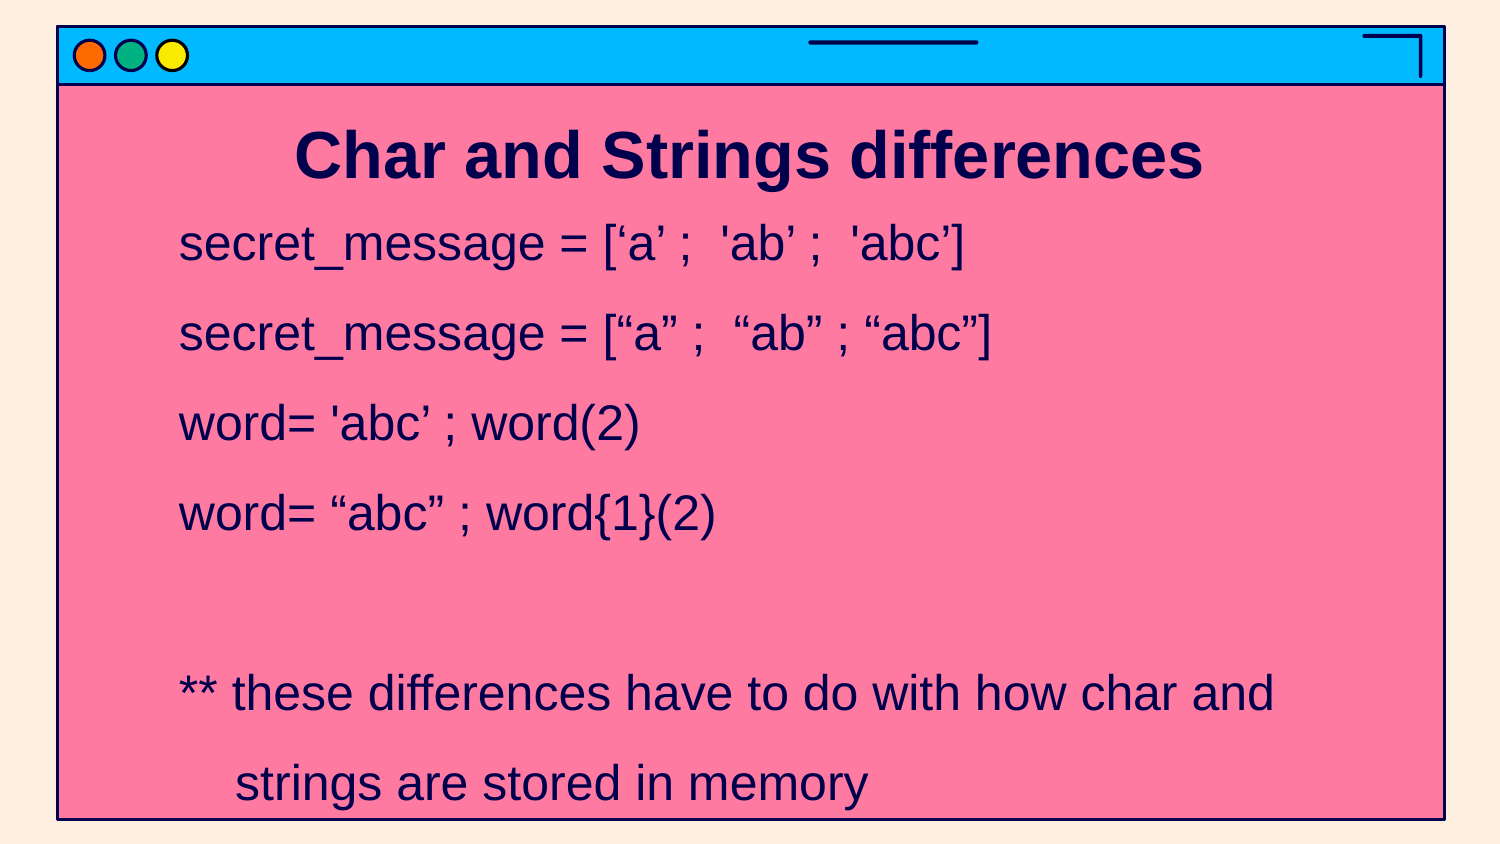

# Char and Strings differences
secret_message = [‘a’ ;  'ab’ ;  'abc’]
secret_message = [“a” ;  “ab” ; “abc”]
word= 'abc’ ; word(2)
word= “abc” ; word{1}(2)

** these differences have to do with how char and strings are stored in memory